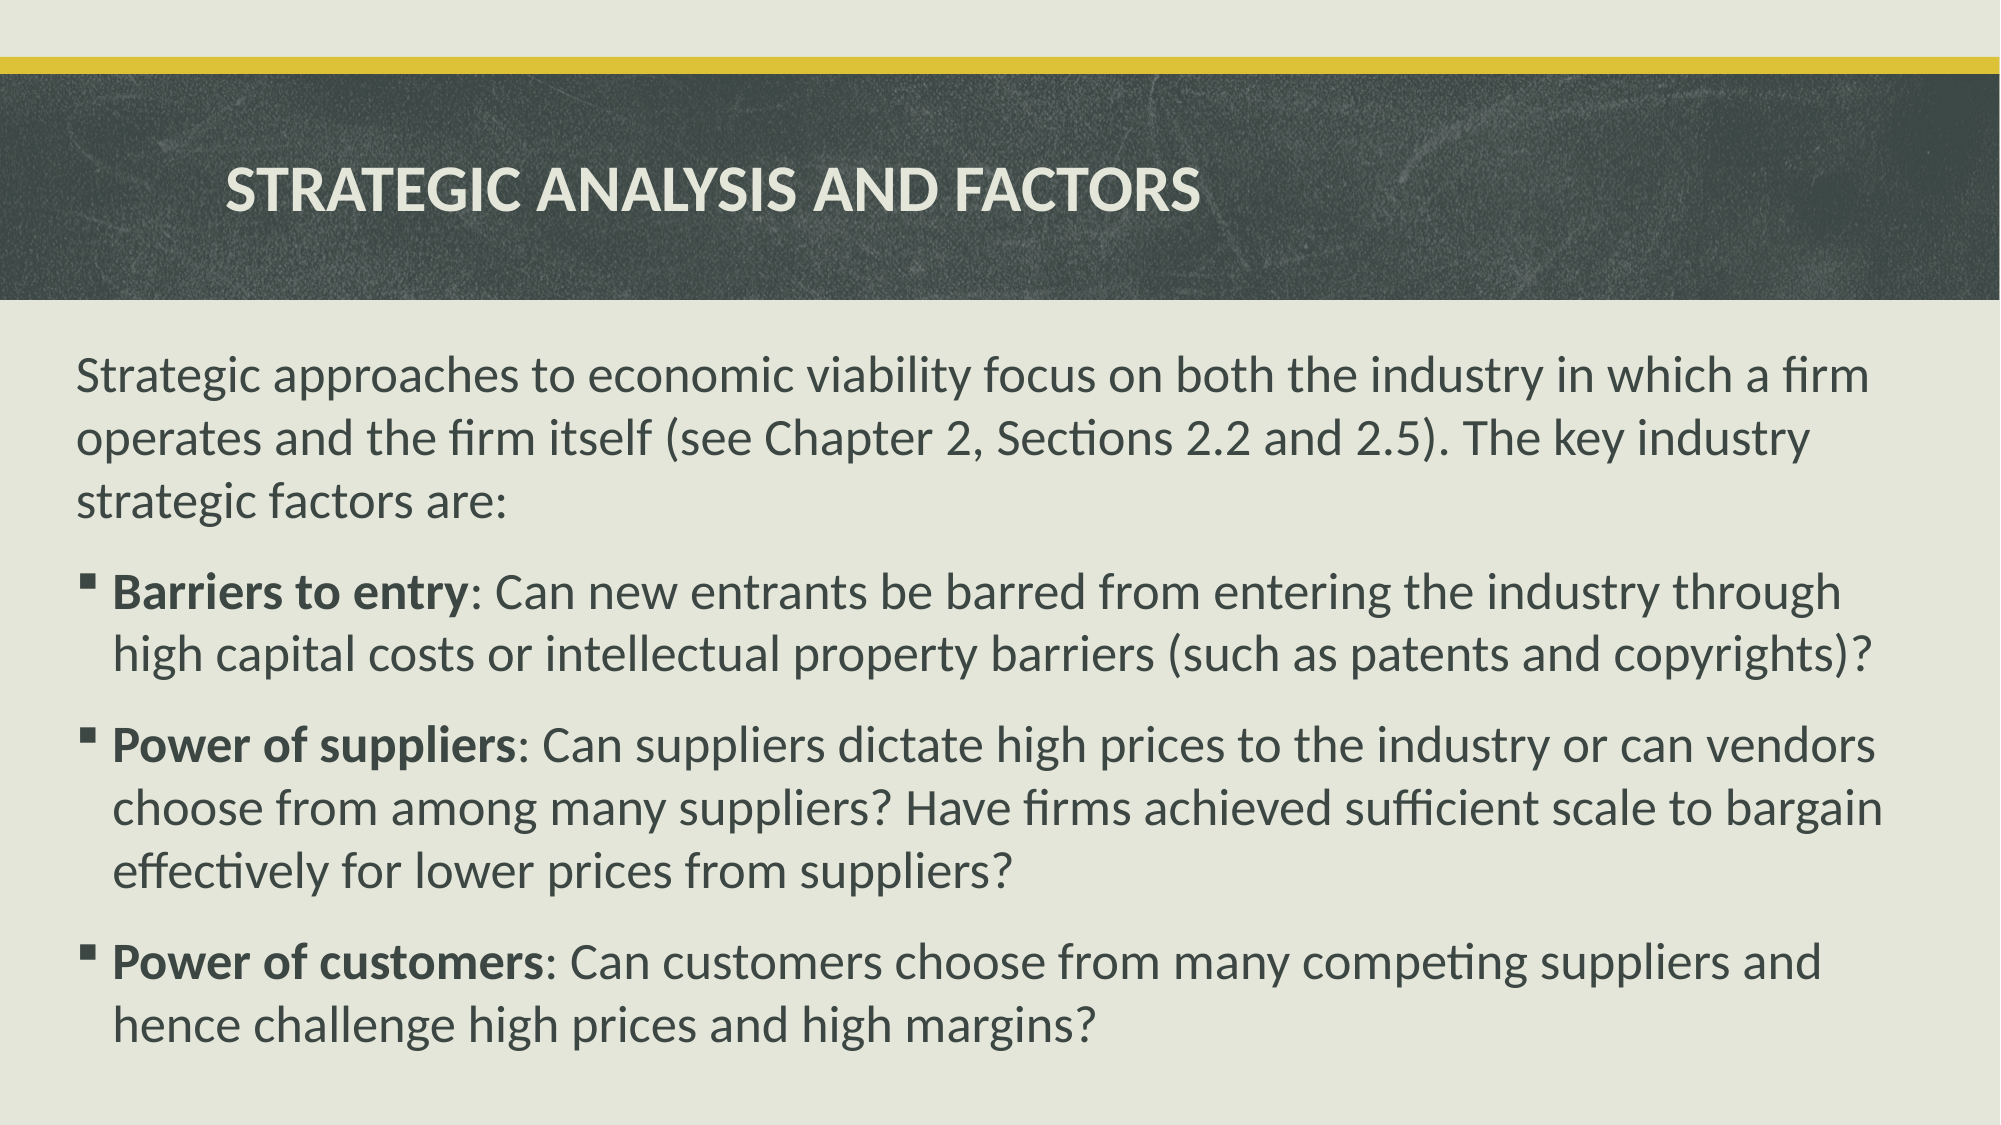

# STRATEGIC ANALYSIS AND FACTORS
Strategic approaches to economic viability focus on both the industry in which a firm operates and the firm itself (see Chapter 2, Sections 2.2 and 2.5). The key industry strategic factors are:
Barriers to entry: Can new entrants be barred from entering the industry through high capital costs or intellectual property barriers (such as patents and copyrights)?
Power of suppliers: Can suppliers dictate high prices to the industry or can vendors choose from among many suppliers? Have firms achieved sufficient scale to bargain effectively for lower prices from suppliers?
Power of customers: Can customers choose from many competing suppliers and hence challenge high prices and high margins?